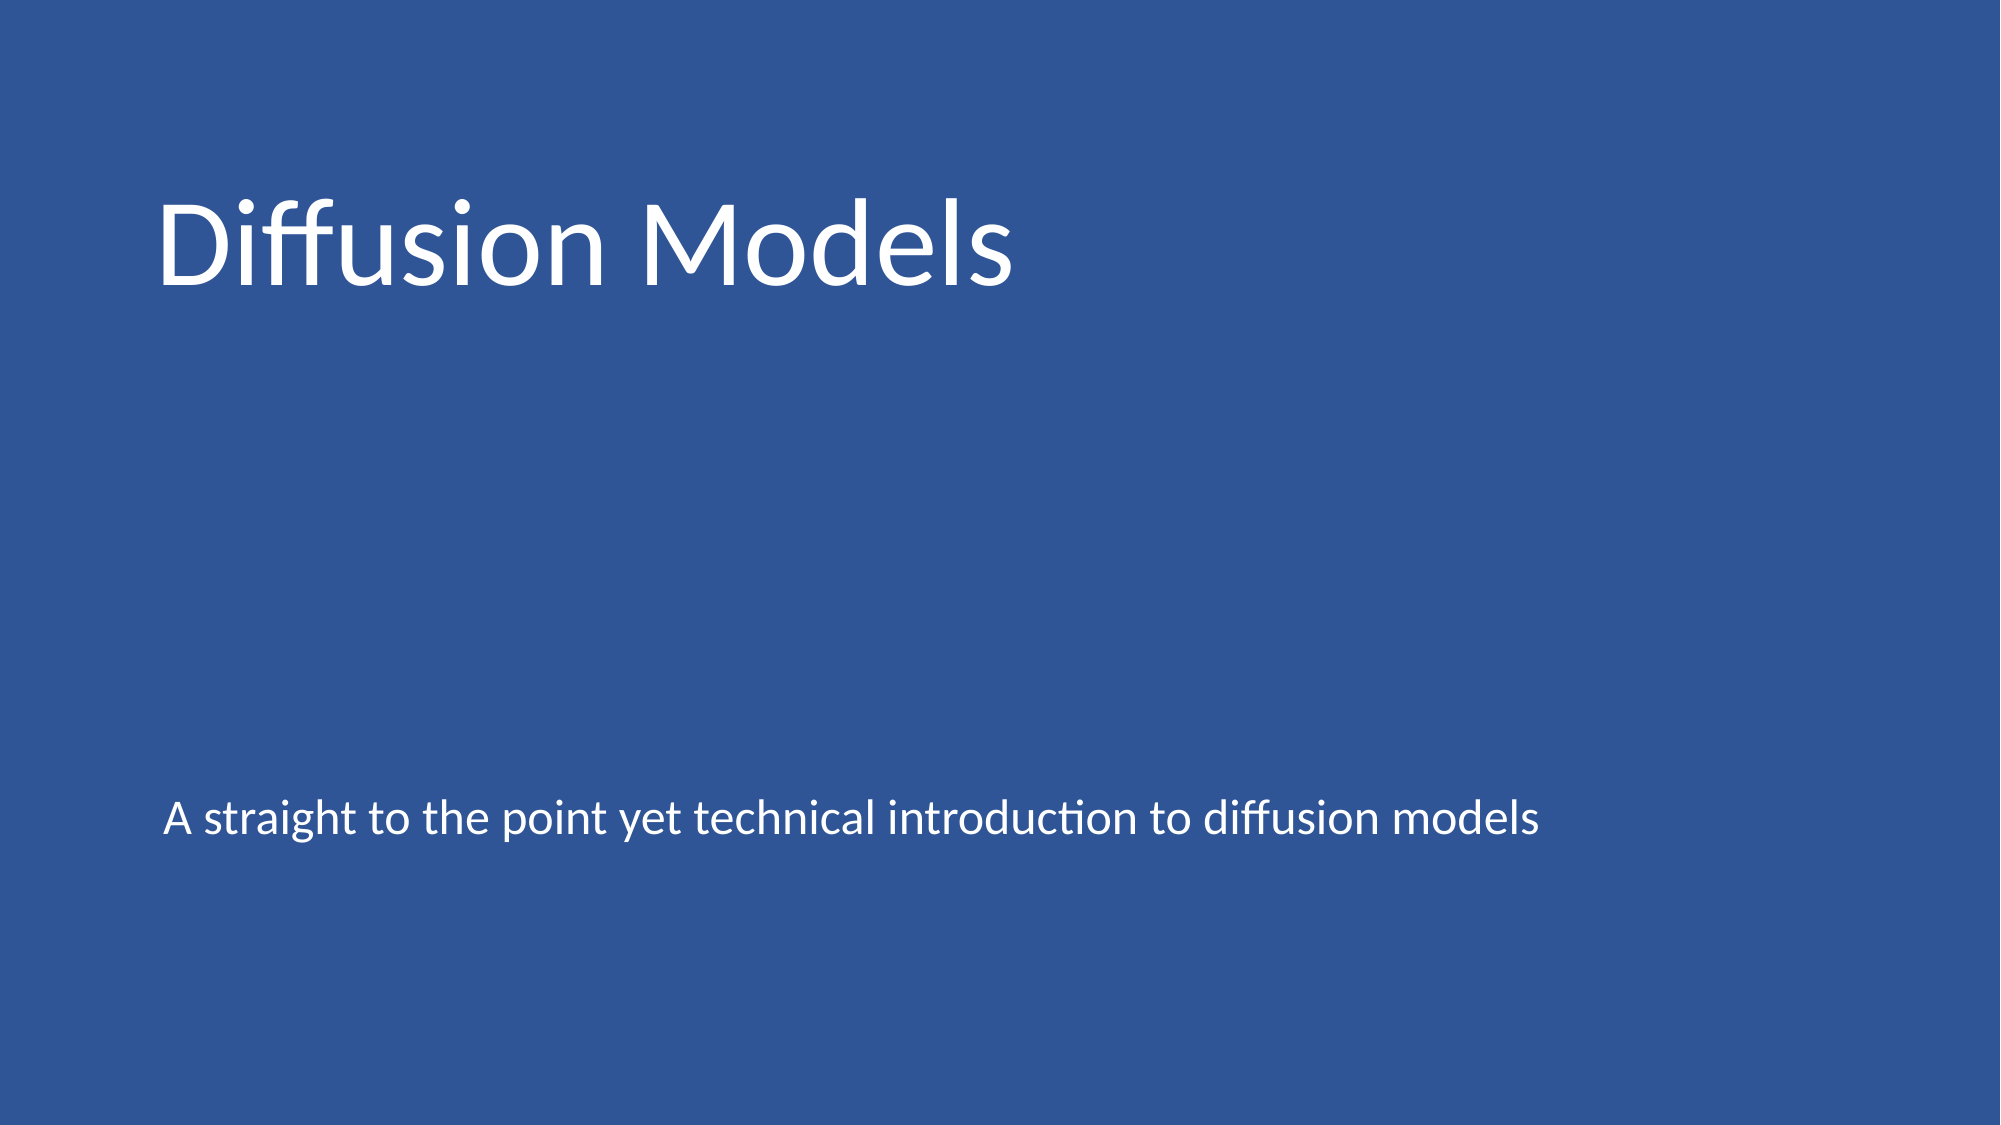

# Diffusion Models
A straight to the point yet technical introduction to diffusion models